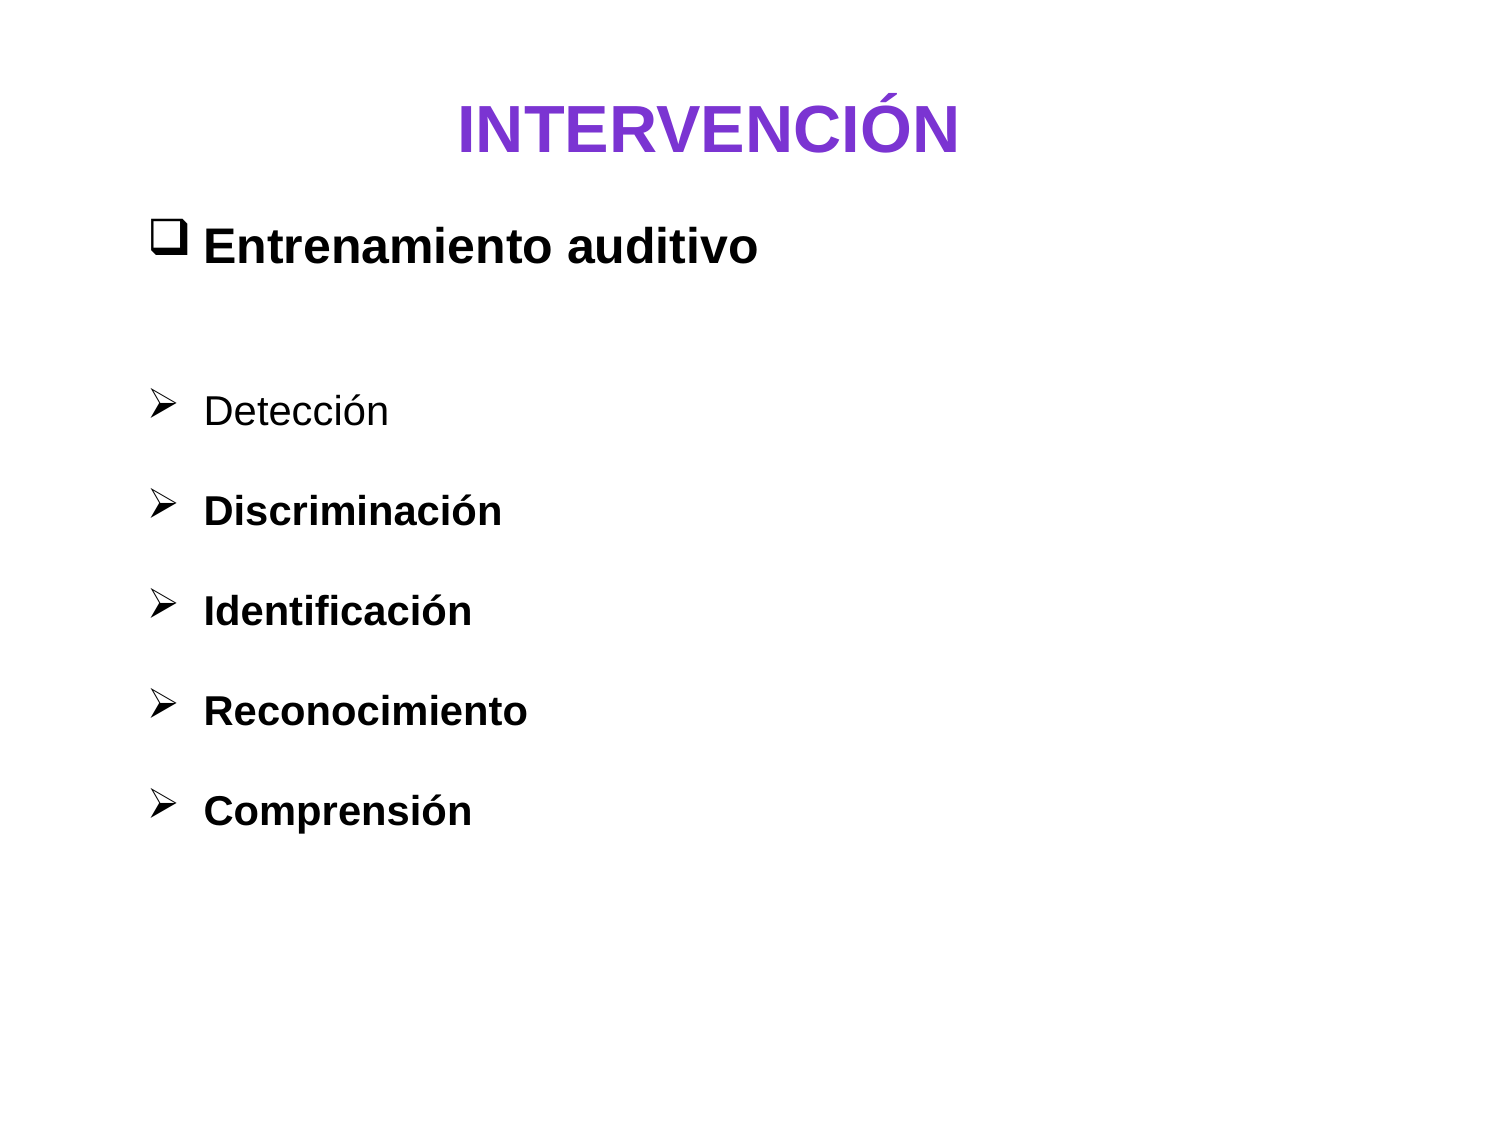

Intervención

Entrenamiento auditivo

Detección
Discriminación
Identificación
Reconocimiento
Comprensión